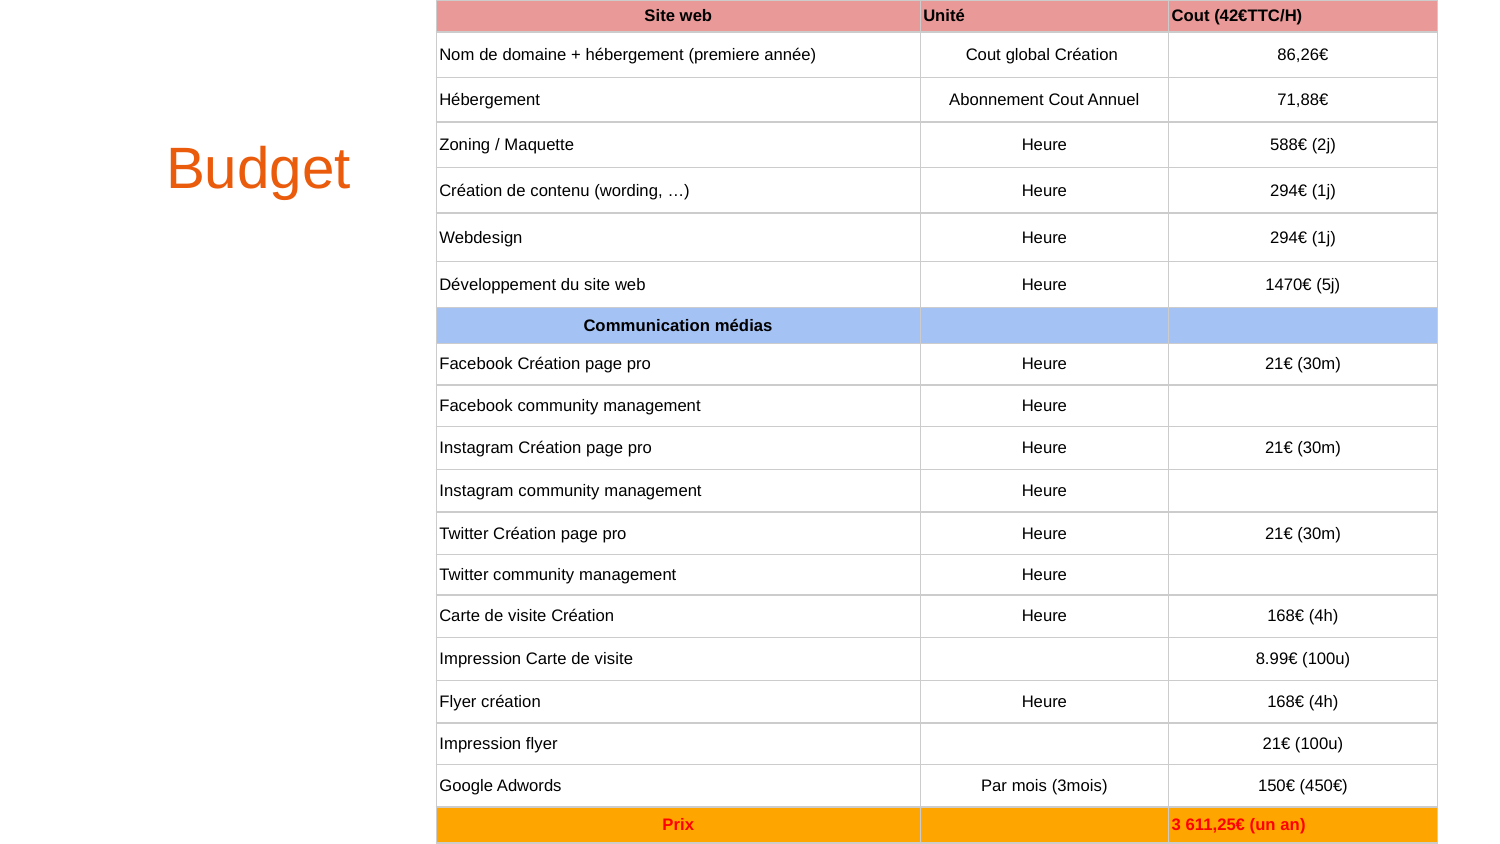

| Site web | Unité | Cout (42€TTC/H) |
| --- | --- | --- |
| Nom de domaine + hébergement (premiere année) | Cout global Création | 86,26€ |
| Hébergement | Abonnement Cout Annuel | 71,88€ |
| Zoning / Maquette | Heure | 588€ (2j) |
| Création de contenu (wording, …) | Heure | 294€ (1j) |
| Webdesign | Heure | 294€ (1j) |
| Développement du site web | Heure | 1470€ (5j) |
| Communication médias |  |  |
| Facebook Création page pro | Heure | 21€ (30m) |
| Facebook community management | Heure |  |
| Instagram Création page pro | Heure | 21€ (30m) |
| Instagram community management | Heure |  |
| Twitter Création page pro | Heure | 21€ (30m) |
| Twitter community management | Heure |  |
| Carte de visite Création | Heure | 168€ (4h) |
| Impression Carte de visite |  | 8.99€ (100u) |
| Flyer création | Heure | 168€ (4h) |
| Impression flyer |  | 21€ (100u) |
| Google Adwords | Par mois (3mois) | 150€ (450€) |
| Prix |  | 3 611,25€ (un an) |
Budget
19